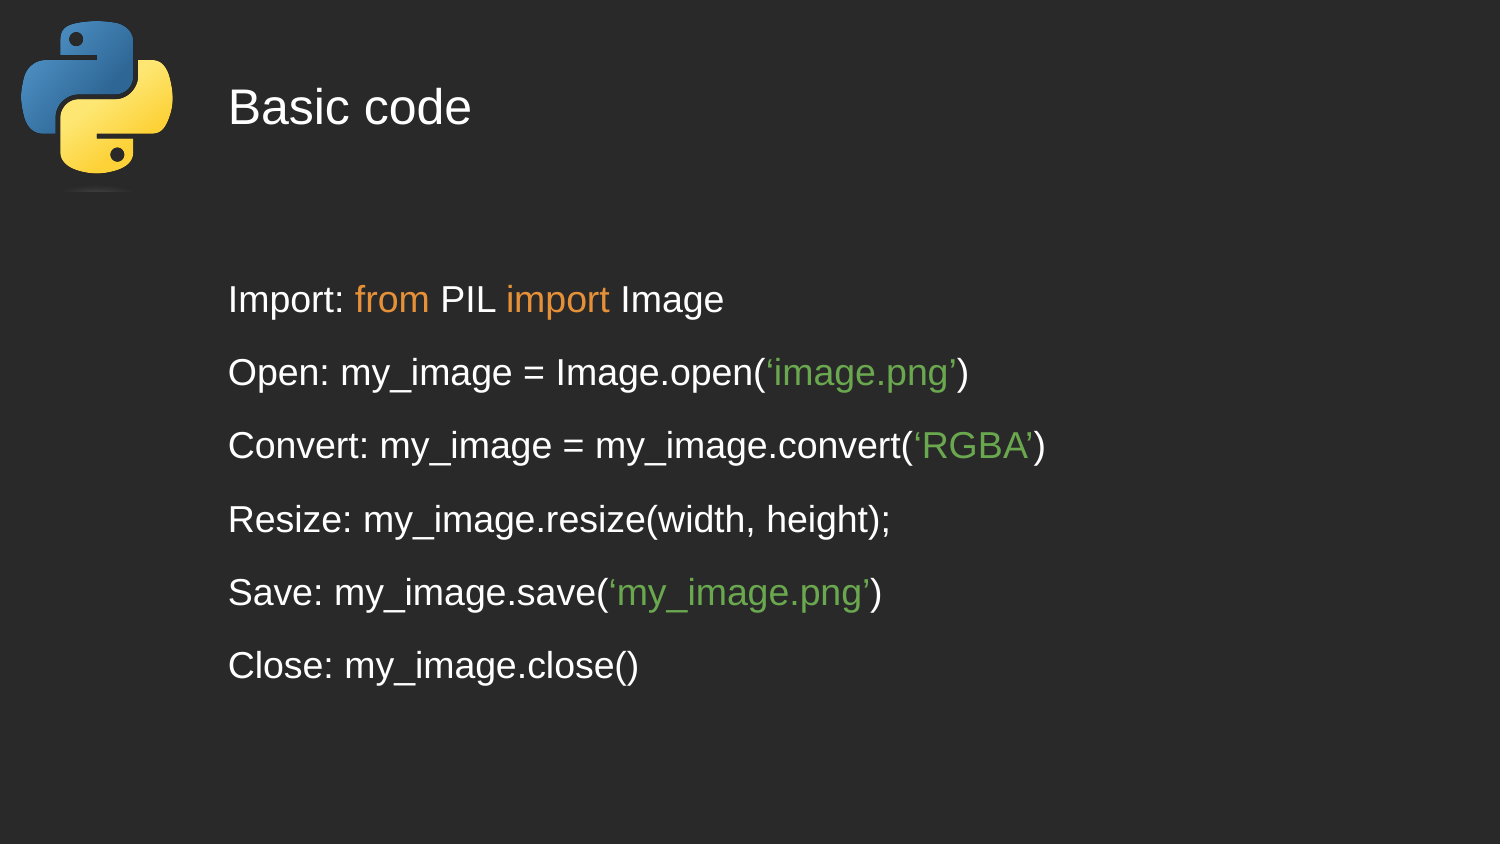

# Basic code
Import: from PIL import Image
Open: my_image = Image.open(‘image.png’)
Convert: my_image = my_image.convert(‘RGBA’)
Resize: my_image.resize(width, height);
Save: my_image.save(‘my_image.png’)
Close: my_image.close()